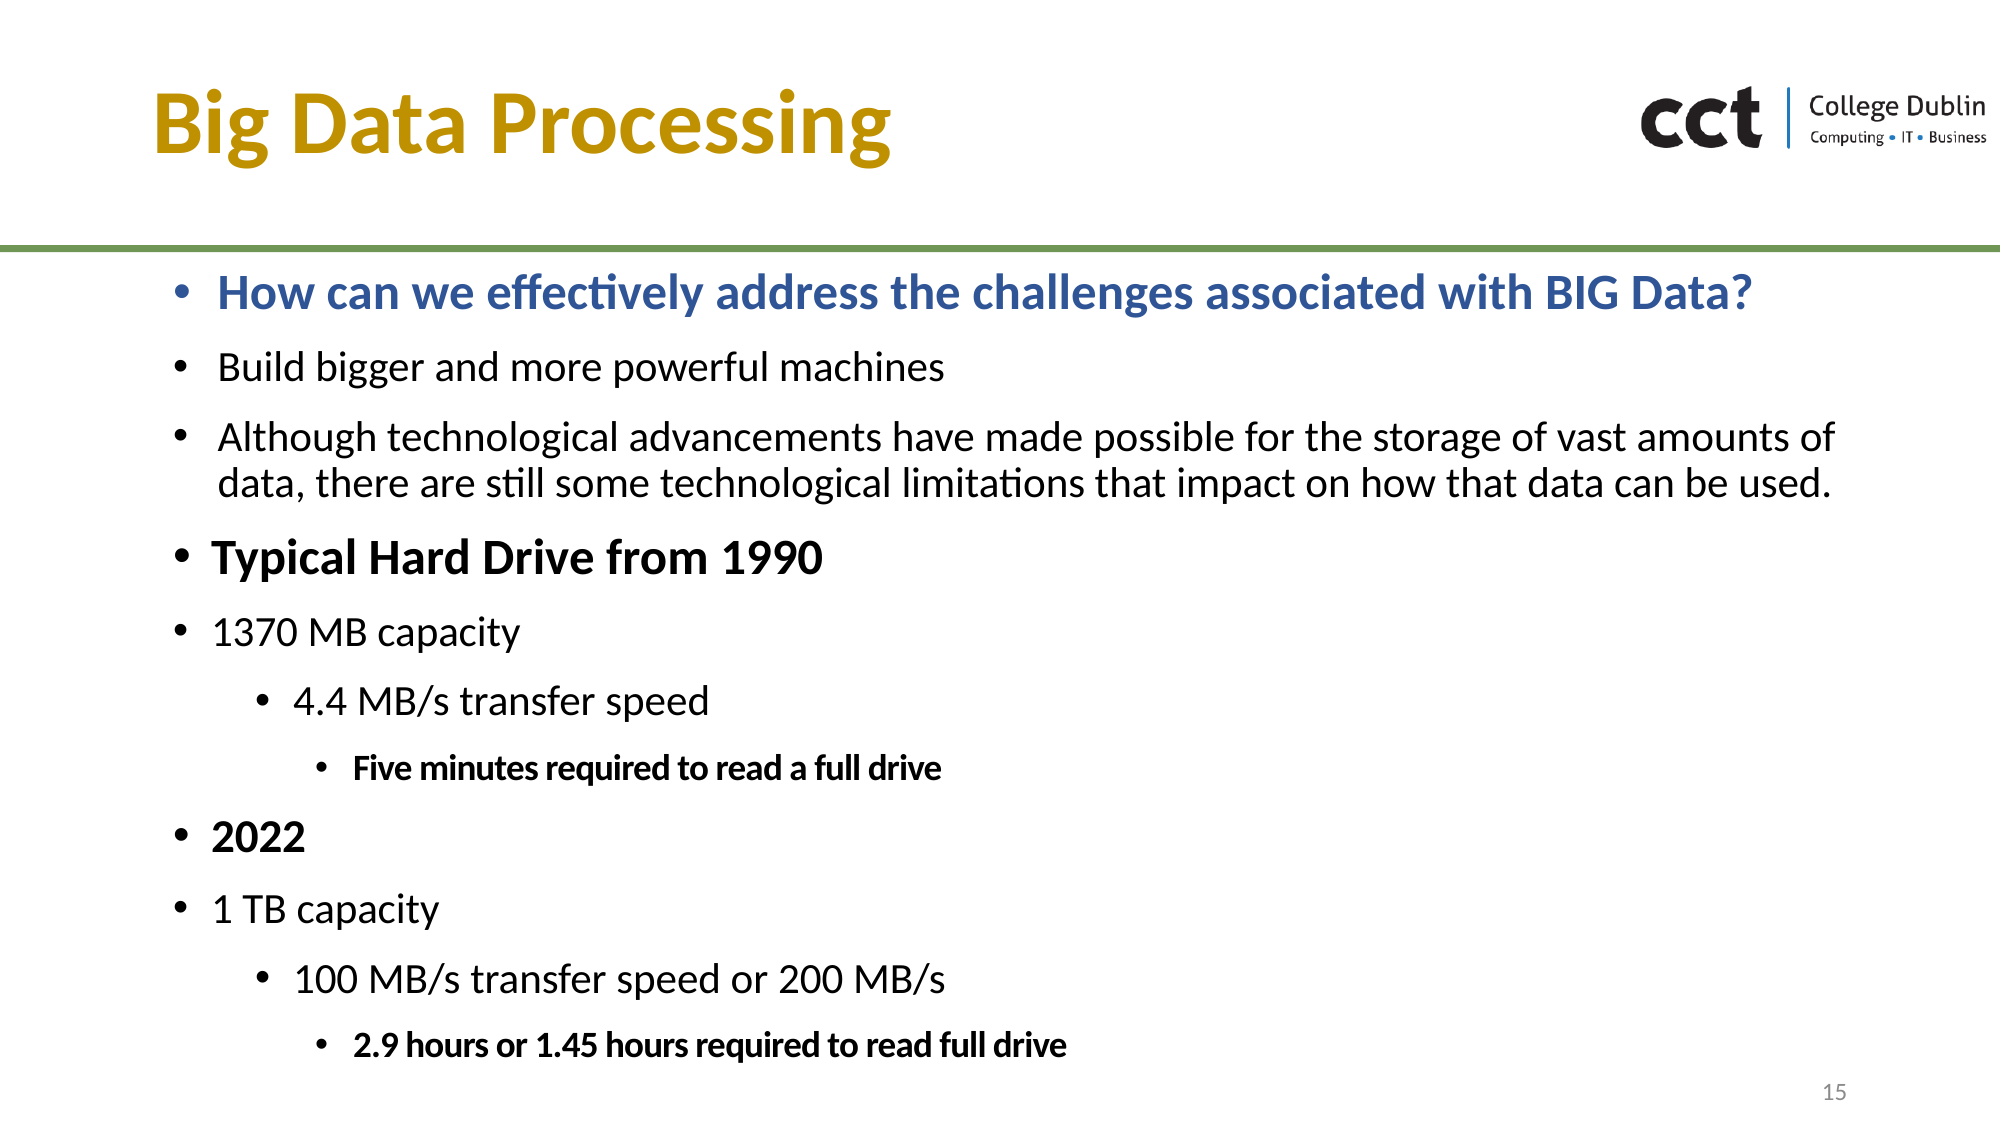

# Big Data Processing
How can we effectively address the challenges associated with BIG Data?
Build bigger and more powerful machines
Although technological advancements have made possible for the storage of vast amounts of data, there are still some technological limitations that impact on how that data can be used.
Typical Hard Drive from 1990
1370 MB capacity
4.4 MB/s transfer speed
Five minutes required to read a full drive
2022
1 TB capacity
100 MB/s transfer speed or 200 MB/s
2.9 hours or 1.45 hours required to read full drive
15